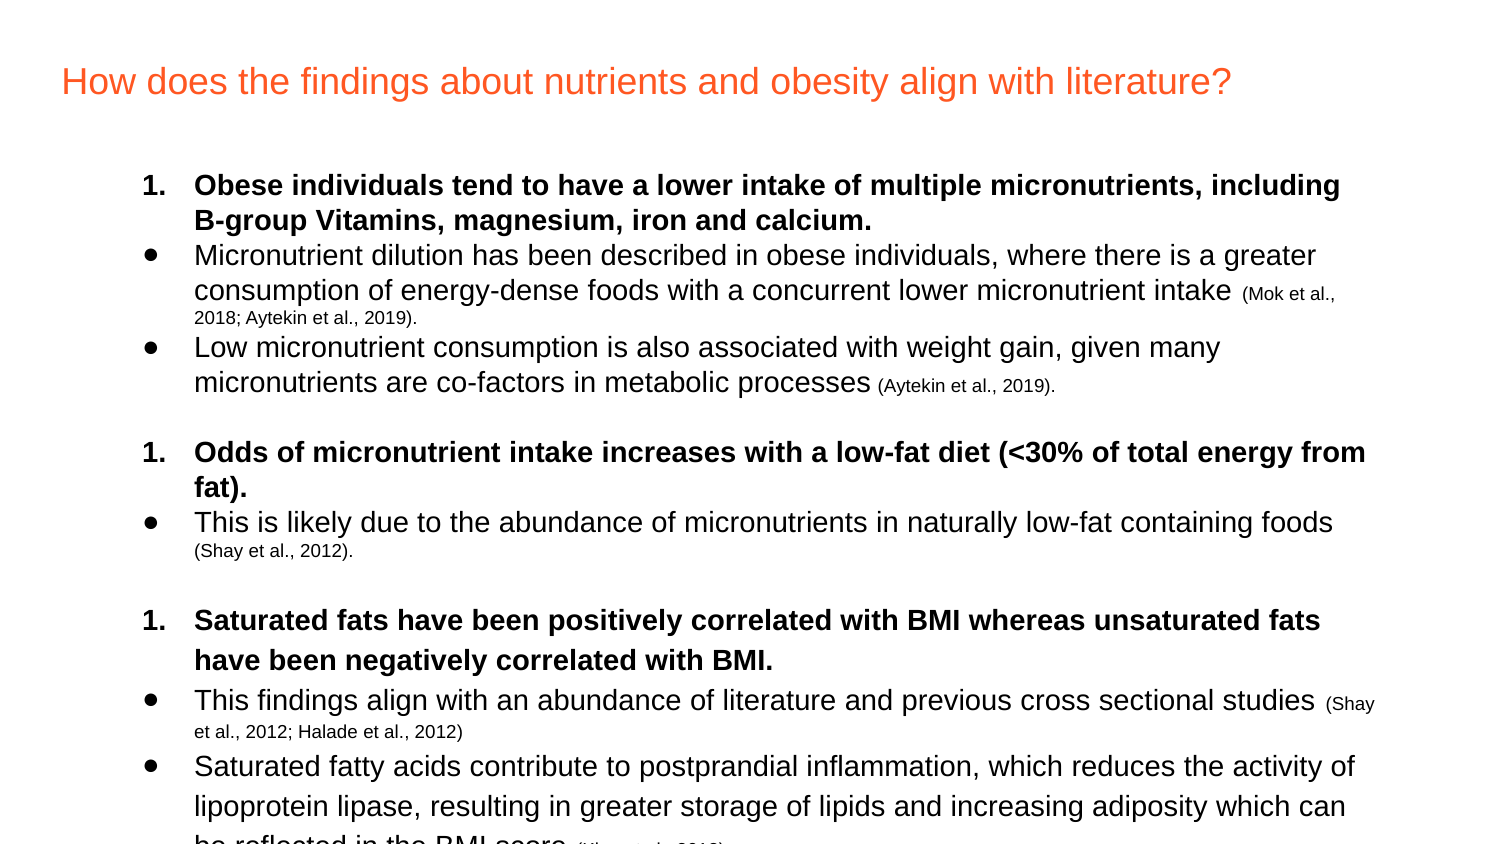

How does the findings about nutrients and obesity align with literature?
Obese individuals tend to have a lower intake of multiple micronutrients, including B-group Vitamins, magnesium, iron and calcium.
Micronutrient dilution has been described in obese individuals, where there is a greater consumption of energy-dense foods with a concurrent lower micronutrient intake (Mok et al., 2018; Aytekin et al., 2019).
Low micronutrient consumption is also associated with weight gain, given many micronutrients are co-factors in metabolic processes (Aytekin et al., 2019).

Odds of micronutrient intake increases with a low-fat diet (<30% of total energy from fat).
This is likely due to the abundance of micronutrients in naturally low-fat containing foods (Shay et al., 2012).

Saturated fats have been positively correlated with BMI whereas unsaturated fats have been negatively correlated with BMI.
This findings align with an abundance of literature and previous cross sectional studies (Shay et al., 2012; Halade et al., 2012)
Saturated fatty acids contribute to postprandial inflammation, which reduces the activity of lipoprotein lipase, resulting in greater storage of lipids and increasing adiposity which can be reflected in the BMI score (Klop et al., 2013).